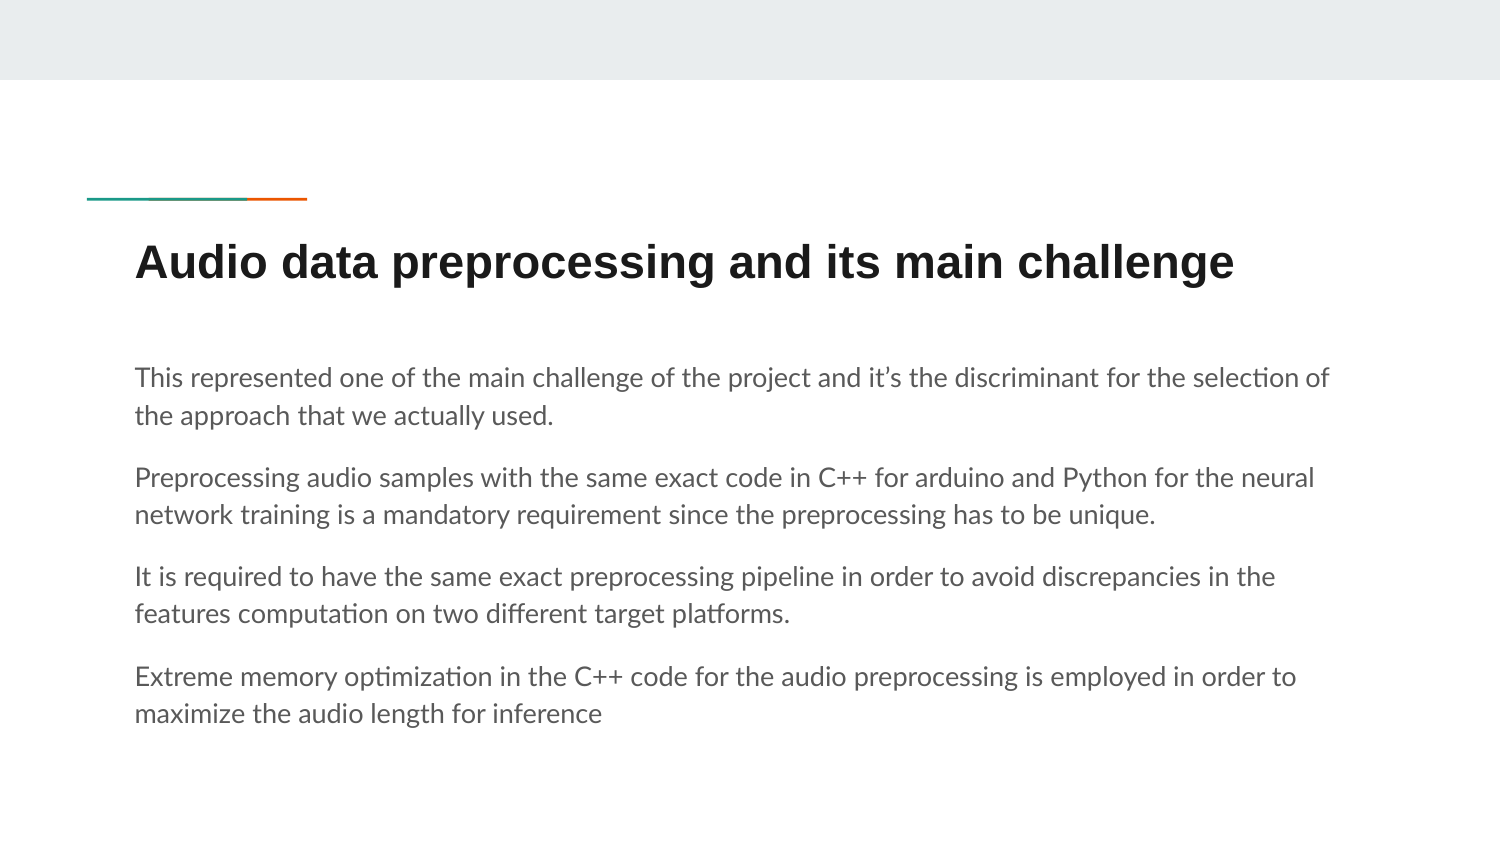

# Audio data preprocessing and its main challenge
This represented one of the main challenge of the project and it’s the discriminant for the selection of the approach that we actually used.
Preprocessing audio samples with the same exact code in C++ for arduino and Python for the neural network training is a mandatory requirement since the preprocessing has to be unique.
It is required to have the same exact preprocessing pipeline in order to avoid discrepancies in the features computation on two different target platforms.
Extreme memory optimization in the C++ code for the audio preprocessing is employed in order to maximize the audio length for inference